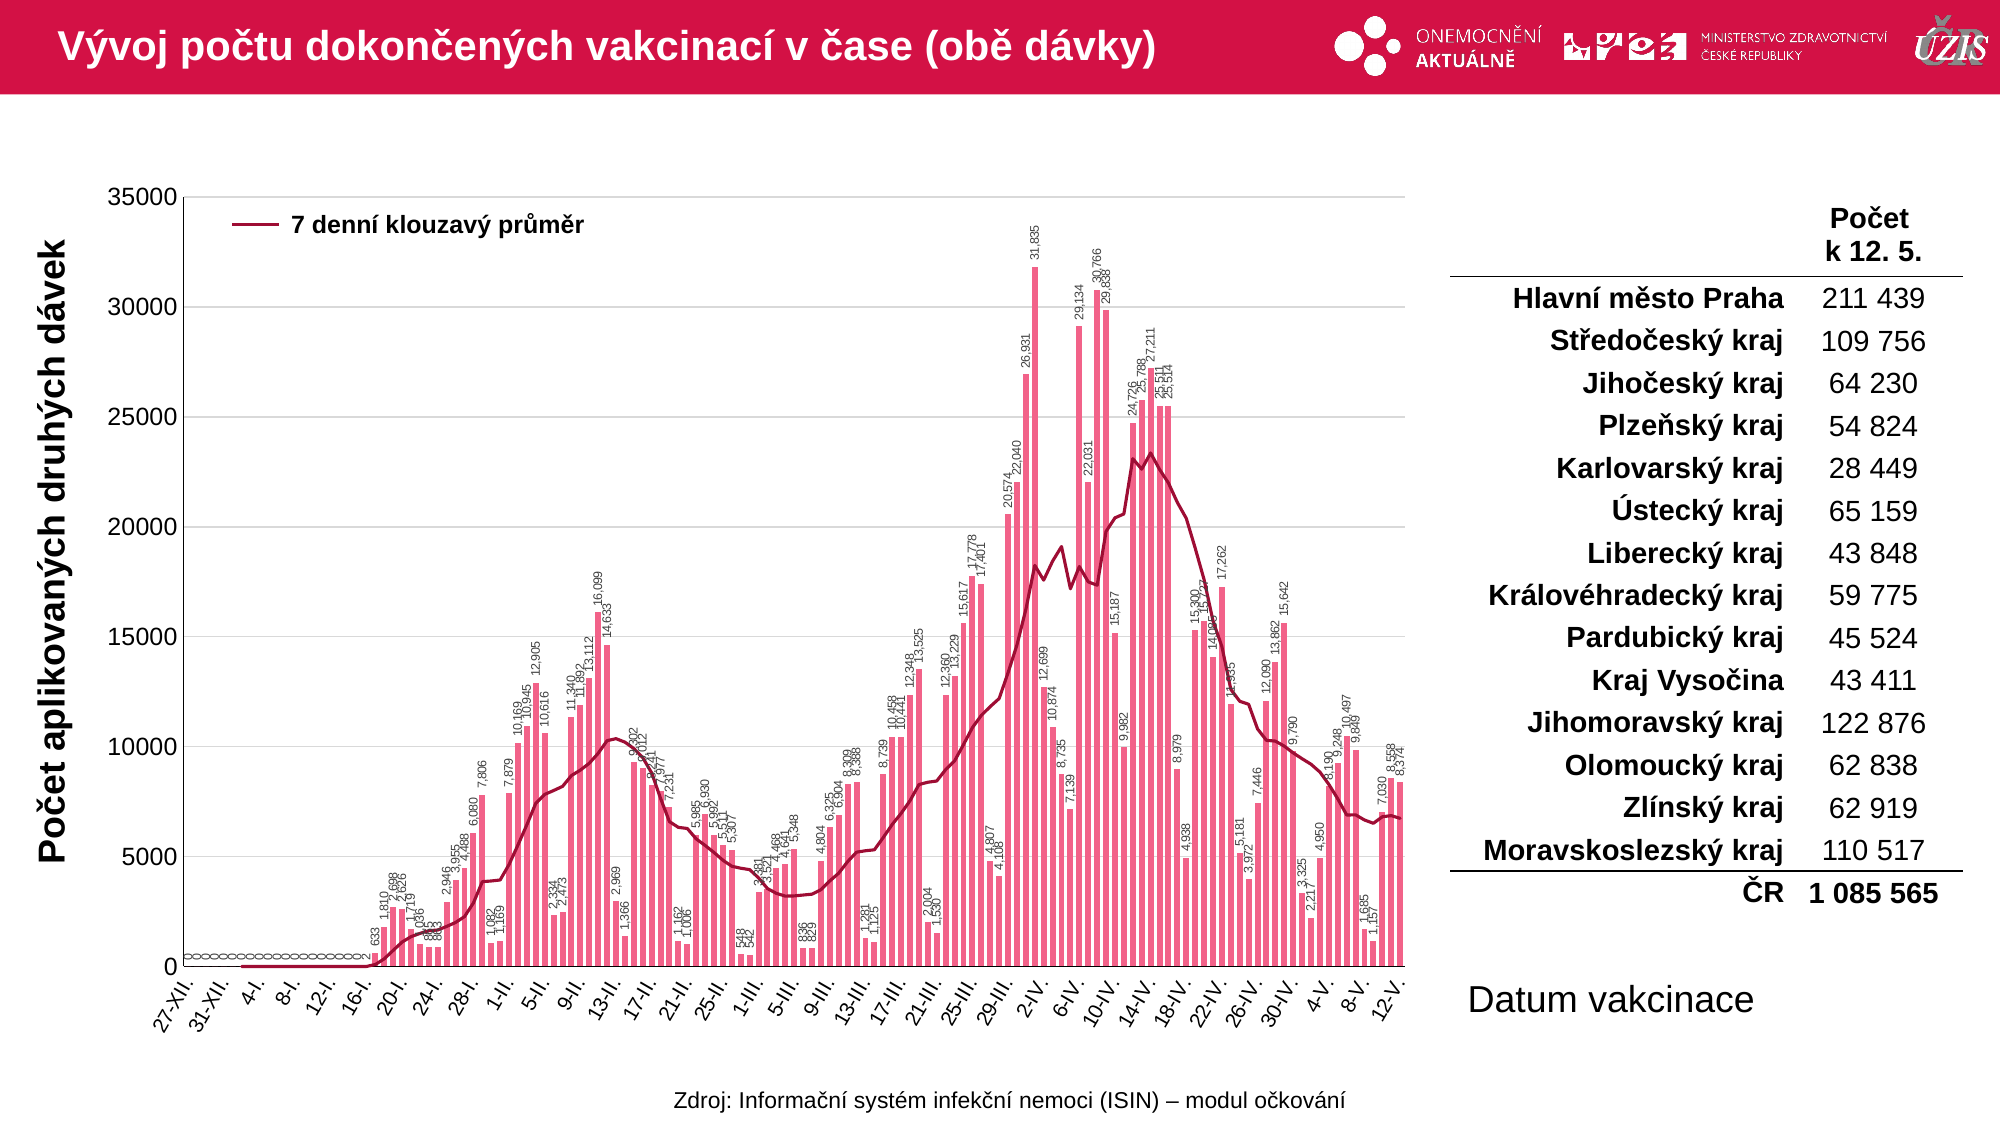

# Vývoj počtu dokončených vakcinací v čase (obě dávky)

### Chart

| Category | druhá dávka |
|---|---|
| 27-XII. | 0.0 |
| 28-XII. | 0.0 |
| 29-XII. | 0.0 |
| 30-XII. | 0.0 |
| 31-XII. | 0.0 |
| 1-I. | 0.0 |
| 2-I. | 0.0 |
| 3-I. | 0.0 |
| 4-I. | 0.0 |
| 5-I. | 0.0 |
| 6-I. | 0.0 |
| 7-I. | 0.0 |
| 8-I. | 0.0 |
| 9-I. | 0.0 |
| 10-I. | 0.0 |
| 11-I. | 0.0 |
| 12-I. | 0.0 |
| 13-I. | 0.0 |
| 14-I. | 0.0 |
| 15-I. | 0.0 |
| 16-I. | 2.0 |
| 17-I. | 633.0 |
| 18-I. | 1810.0 |
| 19-I. | 2698.0 |
| 20-I. | 2626.0 |
| 21-I. | 1719.0 |
| 22-I. | 1036.0 |
| 23-I. | 865.0 |
| 24-I. | 863.0 |
| 25-I. | 2946.0 |
| 26-I. | 3955.0 |
| 27-I. | 4488.0 |
| 28-I. | 6080.0 |
| 29-I. | 7806.0 |
| 30-I. | 1082.0 |
| 31-I. | 1169.0 |
| 1-II. | 7879.0 |
| 2-II. | 10169.0 |
| 3-II. | 10945.0 |
| 4-II. | 12905.0 |
| 5-II. | 10616.0 |
| 6-II. | 2334.0 |
| 7-II. | 2473.0 |
| 8-II. | 11340.0 |
| 9-II. | 11892.0 |
| 10-II. | 13112.0 |
| 11-II. | 16099.0 |
| 12-II. | 14633.0 |
| 13-II. | 2969.0 |
| 14-II. | 1366.0 |
| 15-II. | 9302.0 |
| 16-II. | 9012.0 |
| 17-II. | 8241.0 |
| 18-II. | 7977.0 |
| 19-II. | 7231.0 |
| 20-II. | 1162.0 |
| 21-II. | 1006.0 |
| 22-II. | 5985.0 |
| 23-II. | 6930.0 |
| 24-II. | 5992.0 |
| 25-II. | 5511.0 |
| 26-II. | 5307.0 |
| 27-II. | 548.0 |
| 28-II. | 542.0 |
| 1-III. | 3381.0 |
| 2-III. | 3521.0 |
| 3-III. | 4468.0 |
| 4-III. | 4641.0 |
| 5-III. | 5348.0 |
| 6-III. | 836.0 |
| 7-III. | 829.0 |
| 8-III. | 4804.0 |
| 9-III. | 6325.0 |
| 10-III. | 6904.0 |
| 11-III. | 8309.0 |
| 12-III. | 8388.0 |
| 13-III. | 1281.0 |
| 14-III. | 1125.0 |
| 15-III. | 8739.0 |
| 16-III. | 10458.0 |
| 17-III. | 10441.0 |
| 18-III. | 12348.0 |
| 19-III. | 13525.0 |
| 20-III. | 2004.0 |
| 21-III. | 1530.0 |
| 22-III. | 12360.0 |
| 23-III. | 13229.0 |
| 24-III. | 15617.0 |
| 25-III. | 17778.0 |
| 26-III. | 17401.0 |
| 27-III. | 4807.0 |
| 28-III. | 4108.0 |
| 29-III. | 20574.0 |
| 30-III. | 22040.0 |
| 31-III. | 26931.0 |
| 1-IV. | 31835.0 |
| 2-IV. | 12699.0 |
| 3-IV. | 10874.0 |
| 4-IV. | 8735.0 |
| 5-IV. | 7139.0 |
| 6-IV. | 29134.0 |
| 7-IV. | 22031.0 |
| 8-IV. | 30766.0 |
| 9-IV. | 29838.0 |
| 10-IV. | 15187.0 |
| 11-IV. | 9982.0 |
| 12-IV. | 24726.0 |
| 13-IV. | 25788.0 |
| 14-IV. | 27211.0 |
| 15-IV. | 25511.0 |
| 16-IV. | 25514.0 |
| 17-IV. | 8979.0 |
| 18-IV. | 4938.0 |
| 19-IV. | 15300.0 |
| 20-IV. | 15727.0 |
| 21-IV. | 14085.0 |
| 22-IV. | 17262.0 |
| 23-IV. | 11935.0 |
| 24-IV. | 5181.0 |
| 25-IV. | 3972.0 |
| 26-IV. | 7446.0 |
| 27-IV. | 12090.0 |
| 28-IV. | 13862.0 |
| 29-IV. | 15642.0 |
| 30-IV. | 9790.0 |
| 1-V. | 3325.0 |
| 2-V. | 2217.0 |
| 3-V. | 4950.0 |
| 4-V. | 8190.0 |
| 5-V. | 9248.0 |
| 6-V. | 10497.0 |
| 7-V. | 9849.0 |
| 8-V. | 1685.0 |
| 9-V. | 1157.0 |
| 10-V. | 7030.0 |
| 11-V. | 8558.0 |
| 12-V. | 8374.0 |
|  | Počet k 12. 5. |
| --- | --- |
| Hlavní město Praha | 211 439 |
| Středočeský kraj | 109 756 |
| Jihočeský kraj | 64 230 |
| Plzeňský kraj | 54 824 |
| Karlovarský kraj | 28 449 |
| Ústecký kraj | 65 159 |
| Liberecký kraj | 43 848 |
| Královéhradecký kraj | 59 775 |
| Pardubický kraj | 45 524 |
| Kraj Vysočina | 43 411 |
| Jihomoravský kraj | 122 876 |
| Olomoucký kraj | 62 838 |
| Zlínský kraj | 62 919 |
| Moravskoslezský kraj | 110 517 |
| ČR | 1 085 565 |
7 denní klouzavý průměr
Počet aplikovaných druhých dávek
Datum vakcinace
Zdroj: Informační systém infekční nemoci (ISIN) – modul očkování